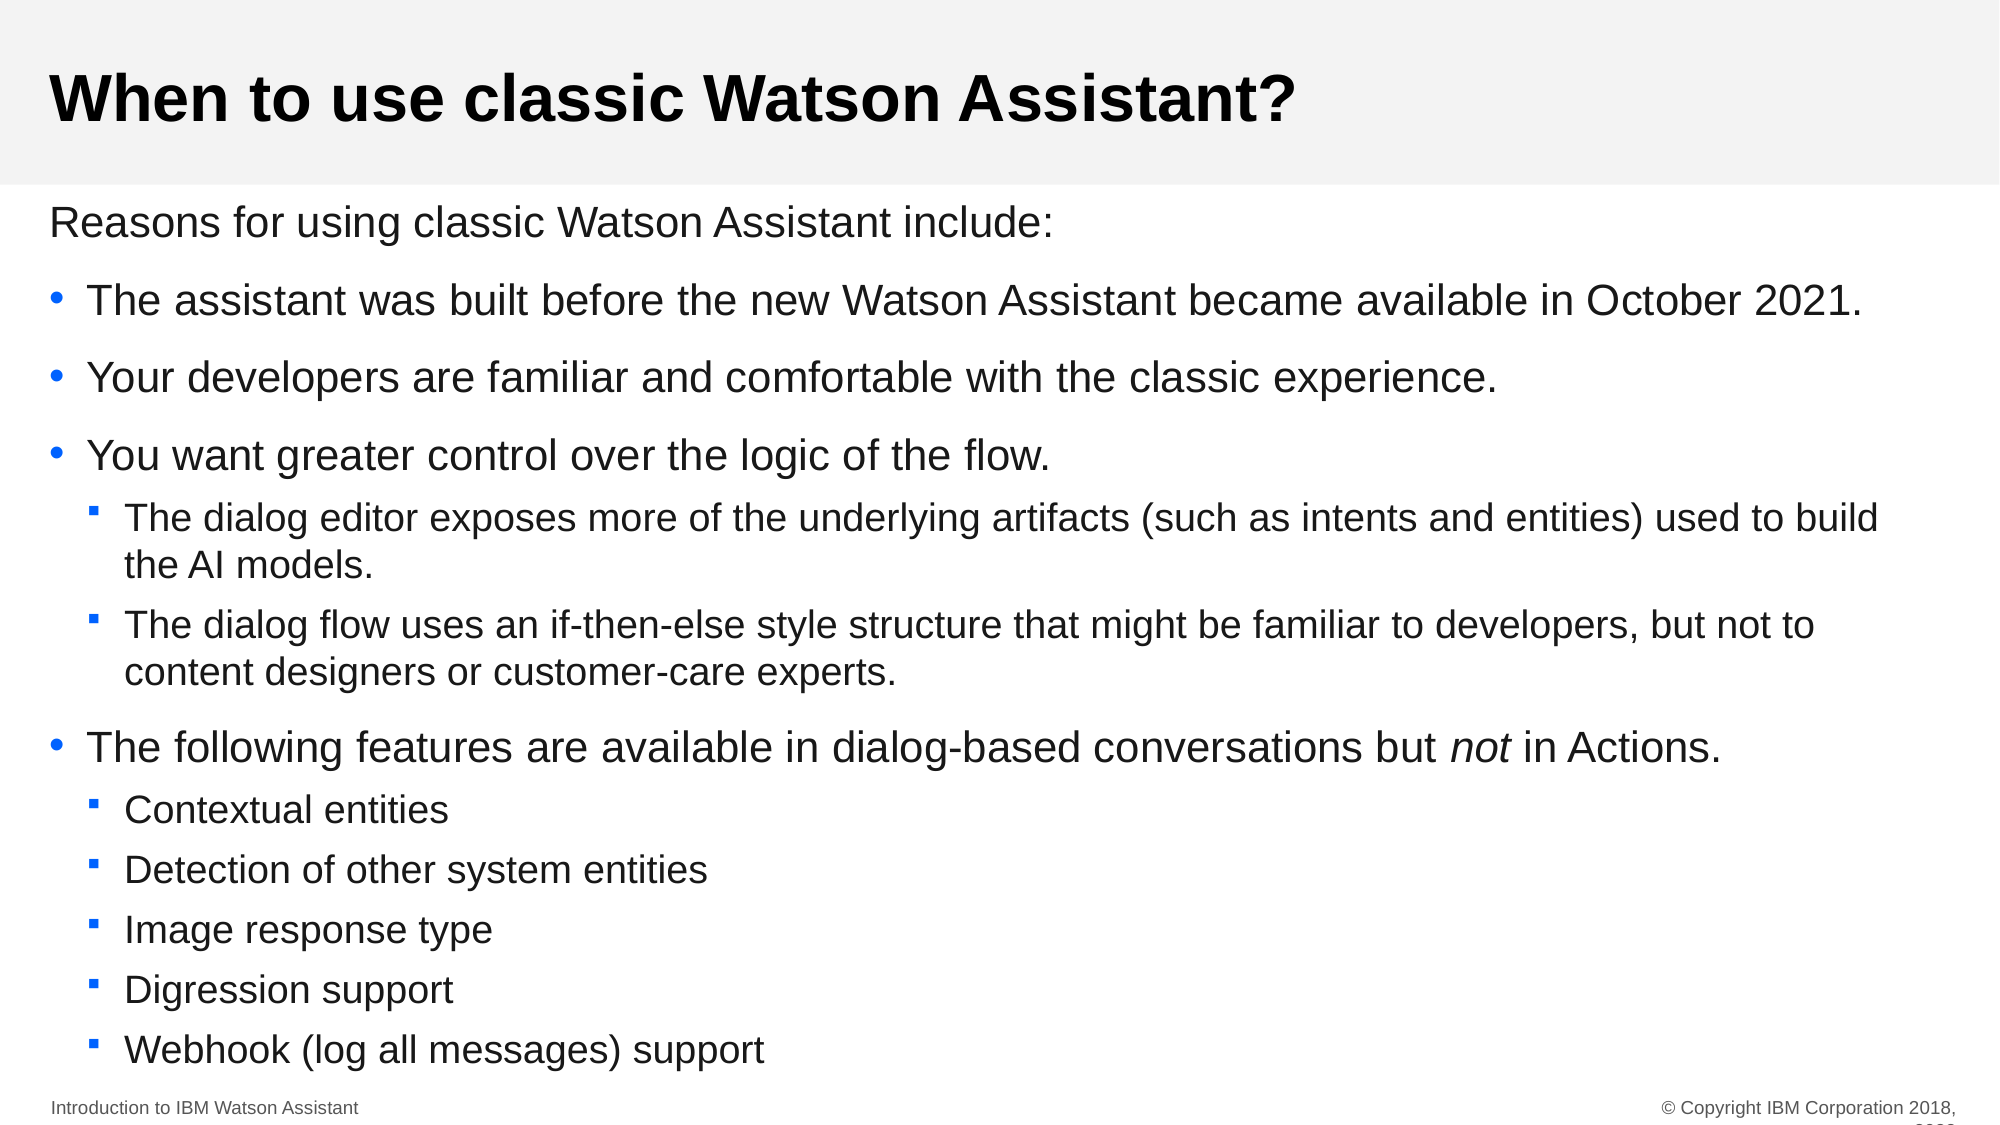

# When to use classic Watson Assistant?
Reasons for using classic Watson Assistant include:
The assistant was built before the new Watson Assistant became available in October 2021.
Your developers are familiar and comfortable with the classic experience.
You want greater control over the logic of the flow.
The dialog editor exposes more of the underlying artifacts (such as intents and entities) used to build the AI models.
The dialog flow uses an if-then-else style structure that might be familiar to developers, but not to content designers or customer-care experts.
The following features are available in dialog-based conversations but not in Actions.
Contextual entities
Detection of other system entities
Image response type
Digression support
Webhook (log all messages) support

© Copyright IBM Corporation 2018, 2022